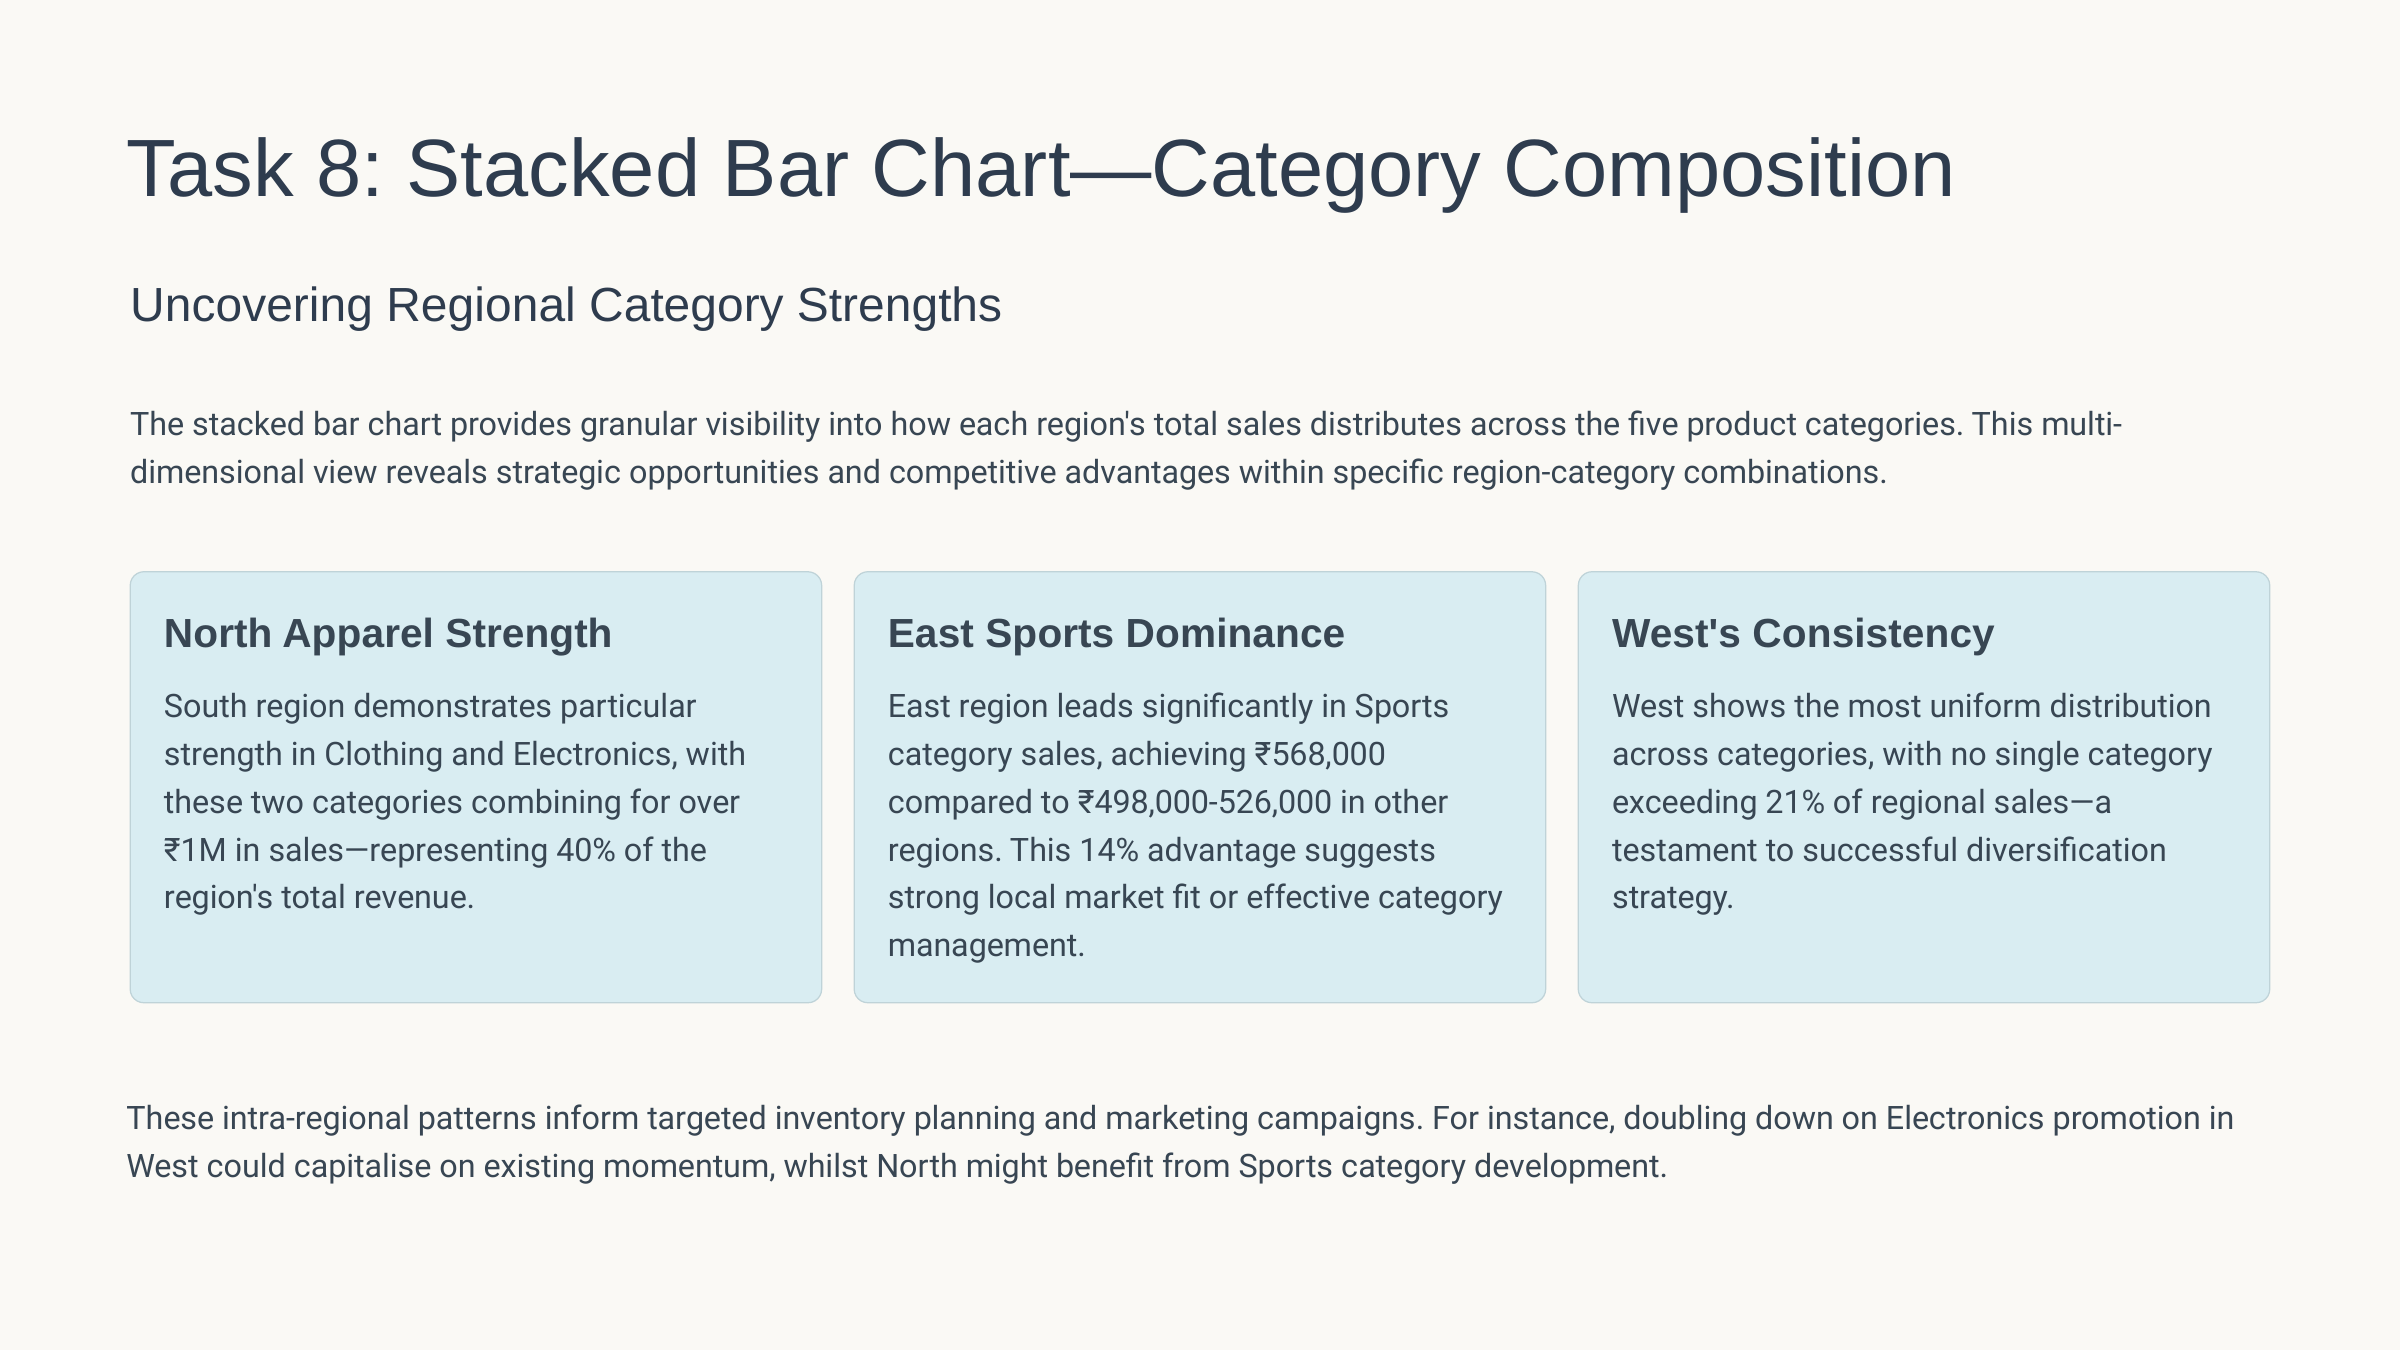

Task 8: Stacked Bar Chart—Category Composition
Uncovering Regional Category Strengths
The stacked bar chart provides granular visibility into how each region's total sales distributes across the five product categories. This multi-dimensional view reveals strategic opportunities and competitive advantages within specific region-category combinations.

North Apparel Strength
East Sports Dominance
West's Consistency
South region demonstrates particular strength in Clothing and Electronics, with these two categories combining for over ₹1M in sales—representing 40% of the region's total revenue.
East region leads significantly in Sports category sales, achieving ₹568,000 compared to ₹498,000-526,000 in other regions. This 14% advantage suggests strong local market fit or effective category management.
West shows the most uniform distribution across categories, with no single category exceeding 21% of regional sales—a testament to successful diversification strategy.
These intra-regional patterns inform targeted inventory planning and marketing campaigns. For instance, doubling down on Electronics promotion in West could capitalise on existing momentum, whilst North might benefit from Sports category development.